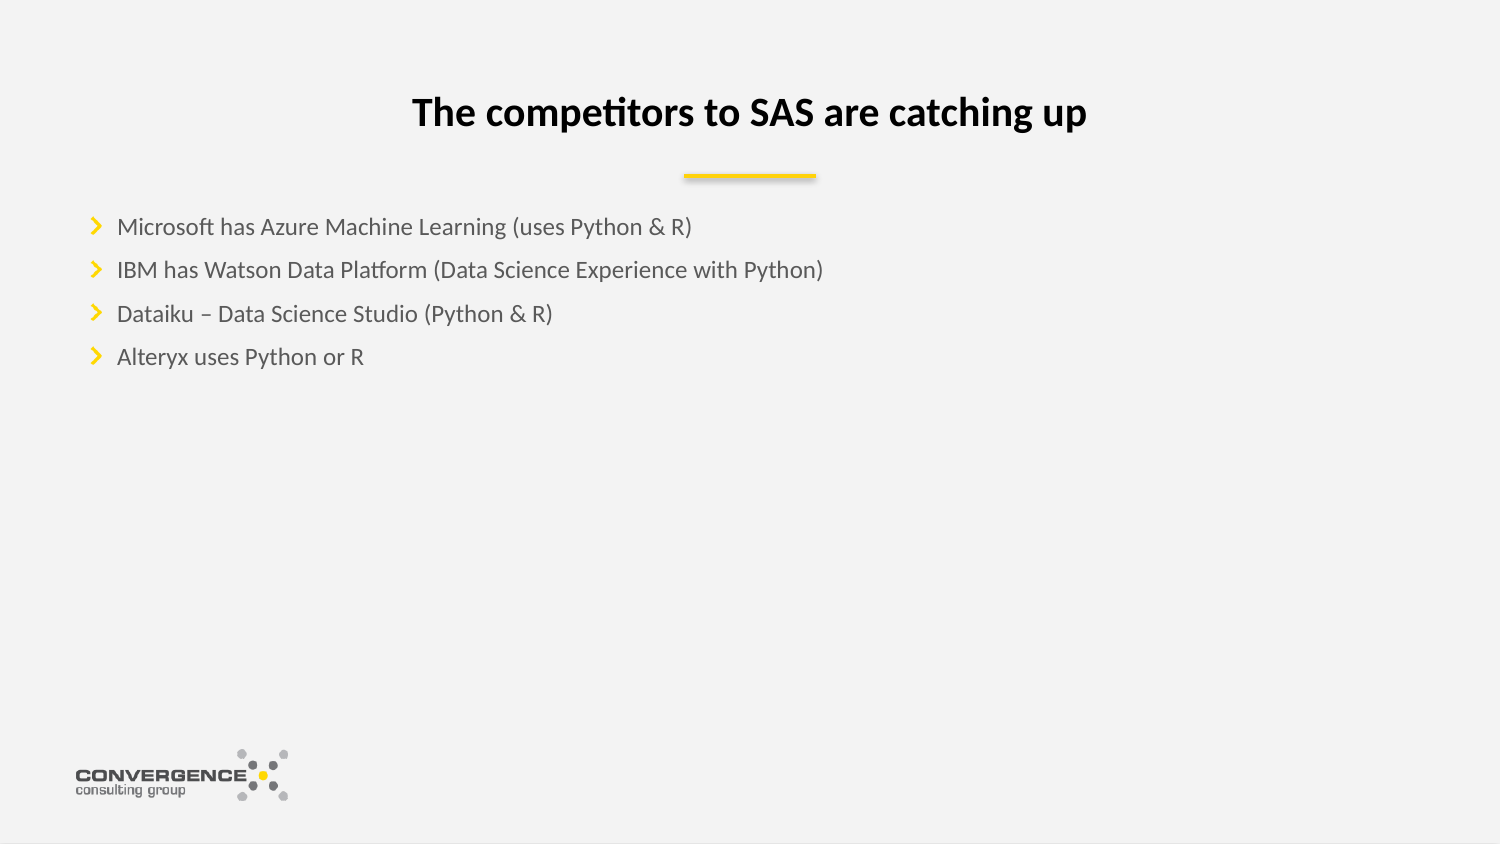

# The competitors to SAS are catching up
Microsoft has Azure Machine Learning (uses Python & R)
IBM has Watson Data Platform (Data Science Experience with Python)
Dataiku – Data Science Studio (Python & R)
Alteryx uses Python or R